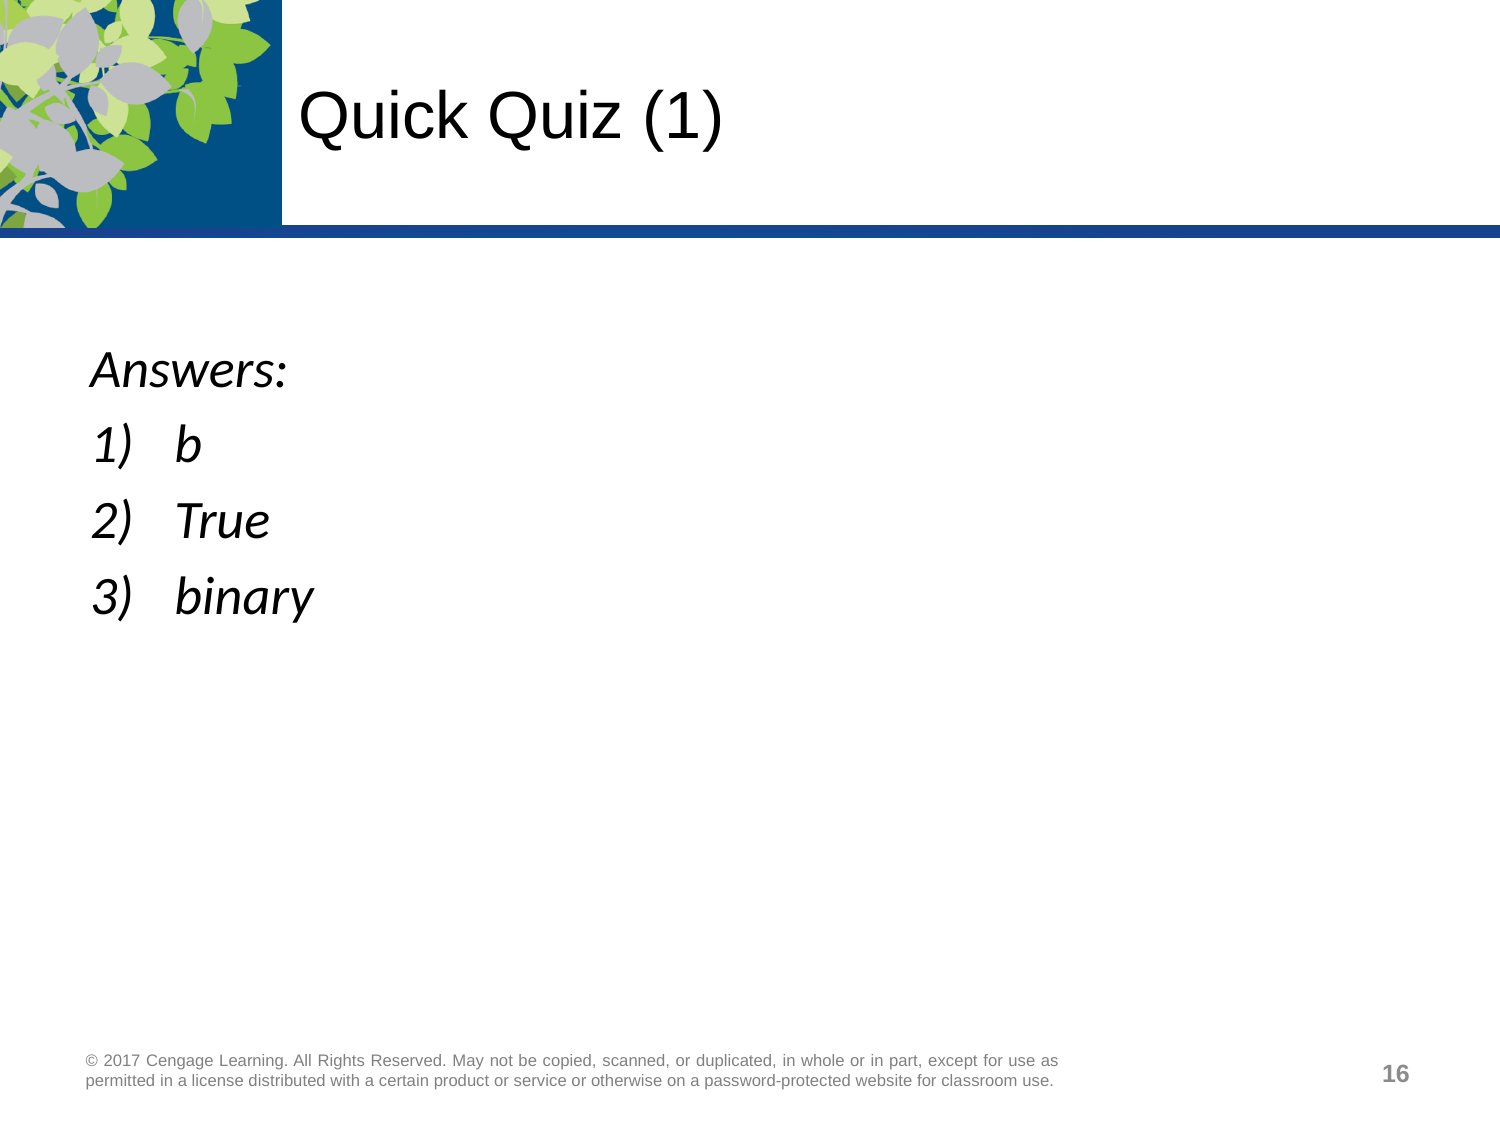

# Quick Quiz (1)

Answers:
b
True
binary

© 2017 Cengage Learning. All Rights Reserved. May not be copied, scanned, or duplicated, in whole or in part, except for use as permitted in a license distributed with a certain product or service or otherwise on a password-protected website for classroom use.
16